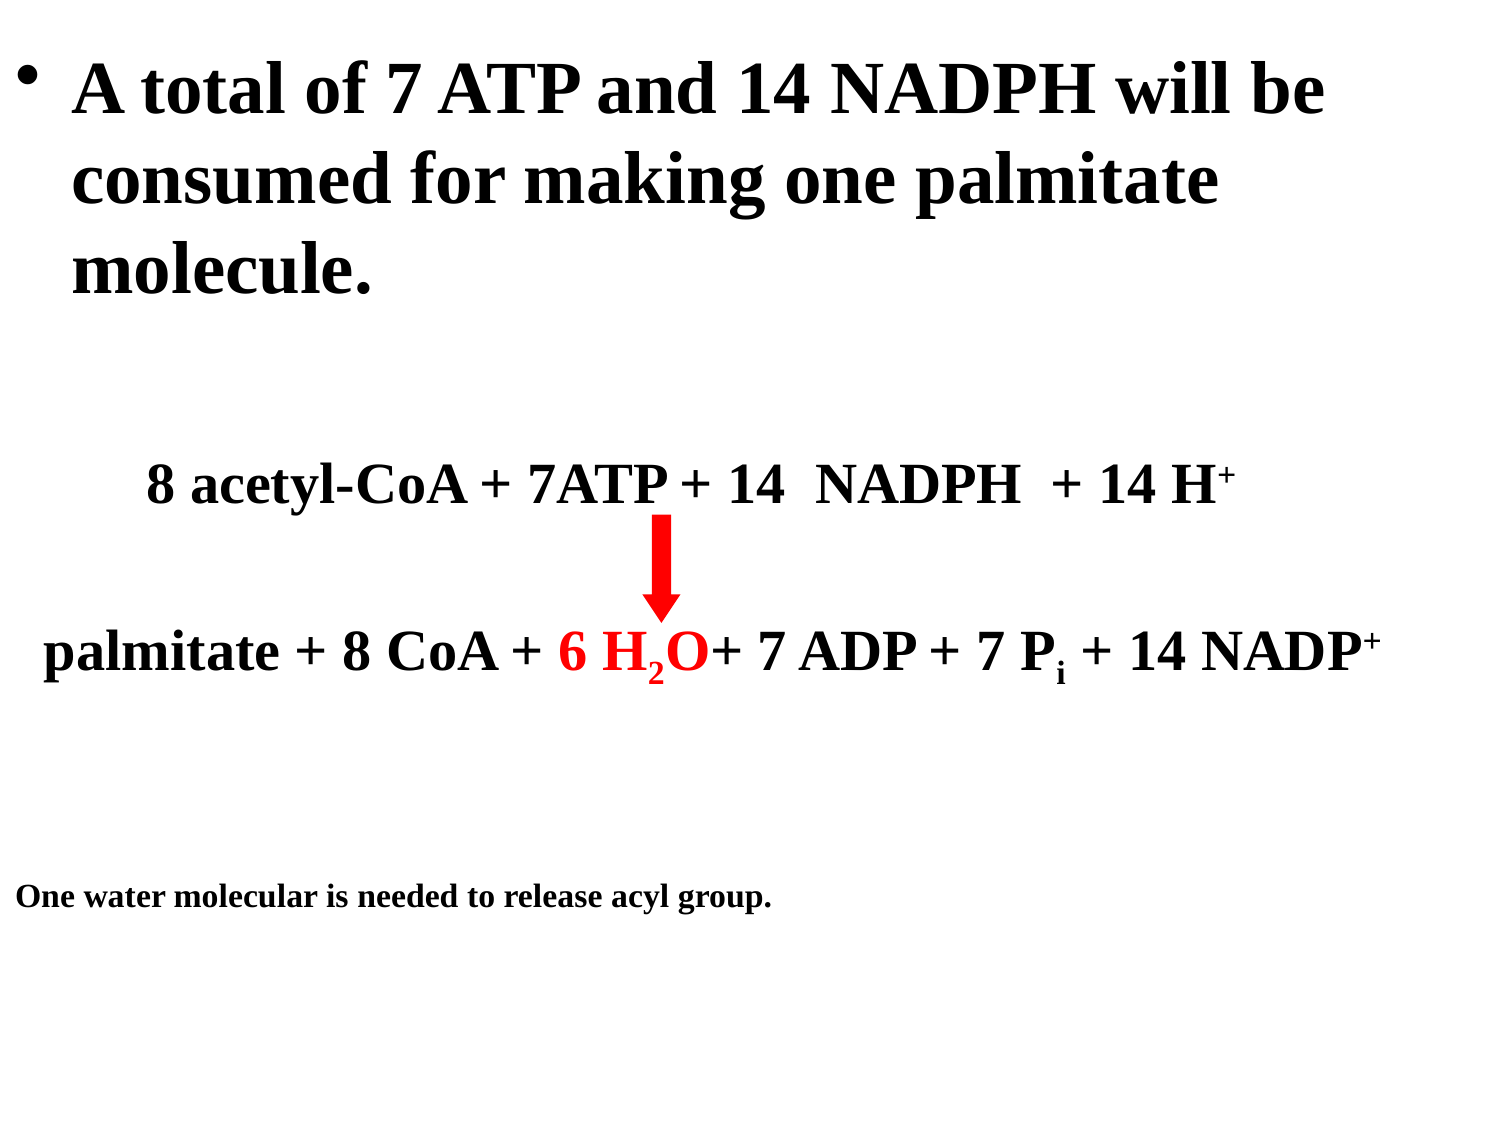

A total of 7 ATP and 14 NADPH will be consumed for making one palmitate molecule.

       8 acetyl-CoA + 7ATP + 14  NADPH  + 14 H+

  palmitate + 8 CoA + 6 H2O+ 7 ADP + 7 Pi + 14 NADP+

One water molecular is needed to release acyl group.